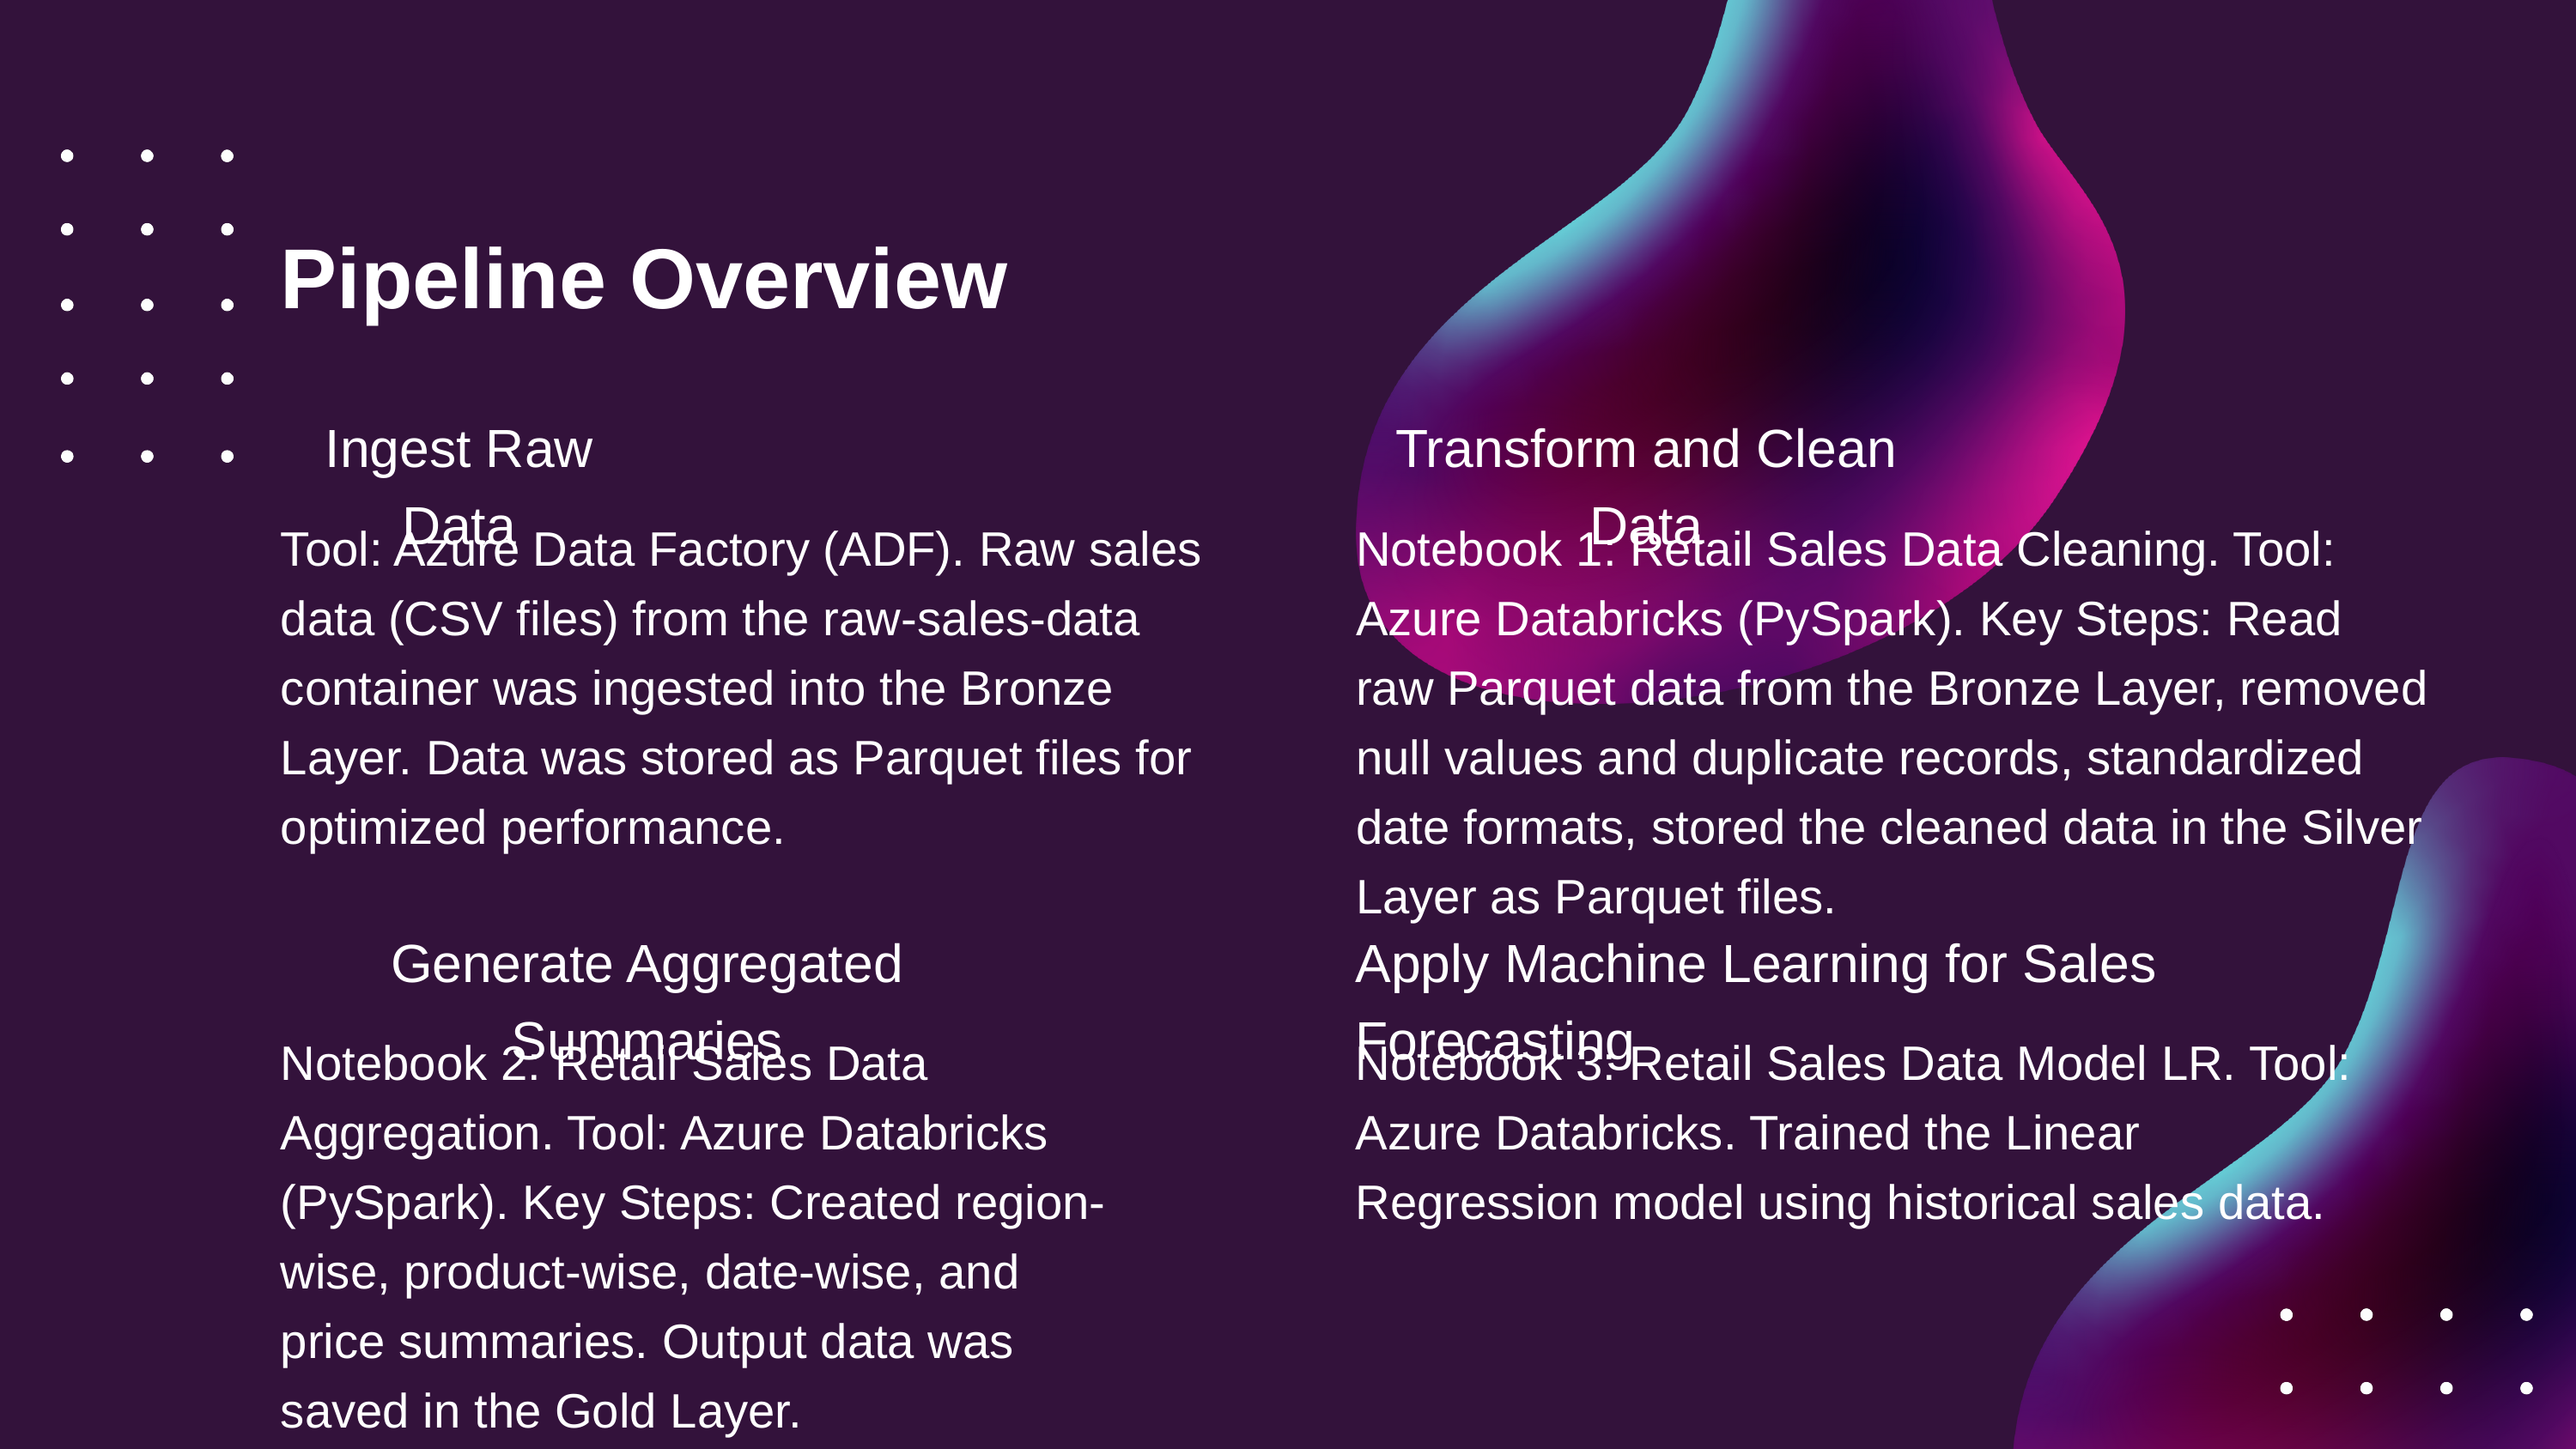

Pipeline Overview
Ingest Raw Data
Transform and Clean Data
Tool: Azure Data Factory (ADF). Raw sales data (CSV files) from the raw-sales-data container was ingested into the Bronze Layer. Data was stored as Parquet files for optimized performance.
Notebook 1: Retail Sales Data Cleaning. Tool: Azure Databricks (PySpark). Key Steps: Read raw Parquet data from the Bronze Layer, removed null values and duplicate records, standardized date formats, stored the cleaned data in the Silver Layer as Parquet files.

Generate Aggregated Summaries
Apply Machine Learning for Sales Forecasting
Notebook 2: Retail Sales Data Aggregation. Tool: Azure Databricks (PySpark). Key Steps: Created region-wise, product-wise, date-wise, and price summaries. Output data was saved in the Gold Layer.
Notebook 3: Retail Sales Data Model LR. Tool: Azure Databricks. Trained the Linear Regression model using historical sales data.